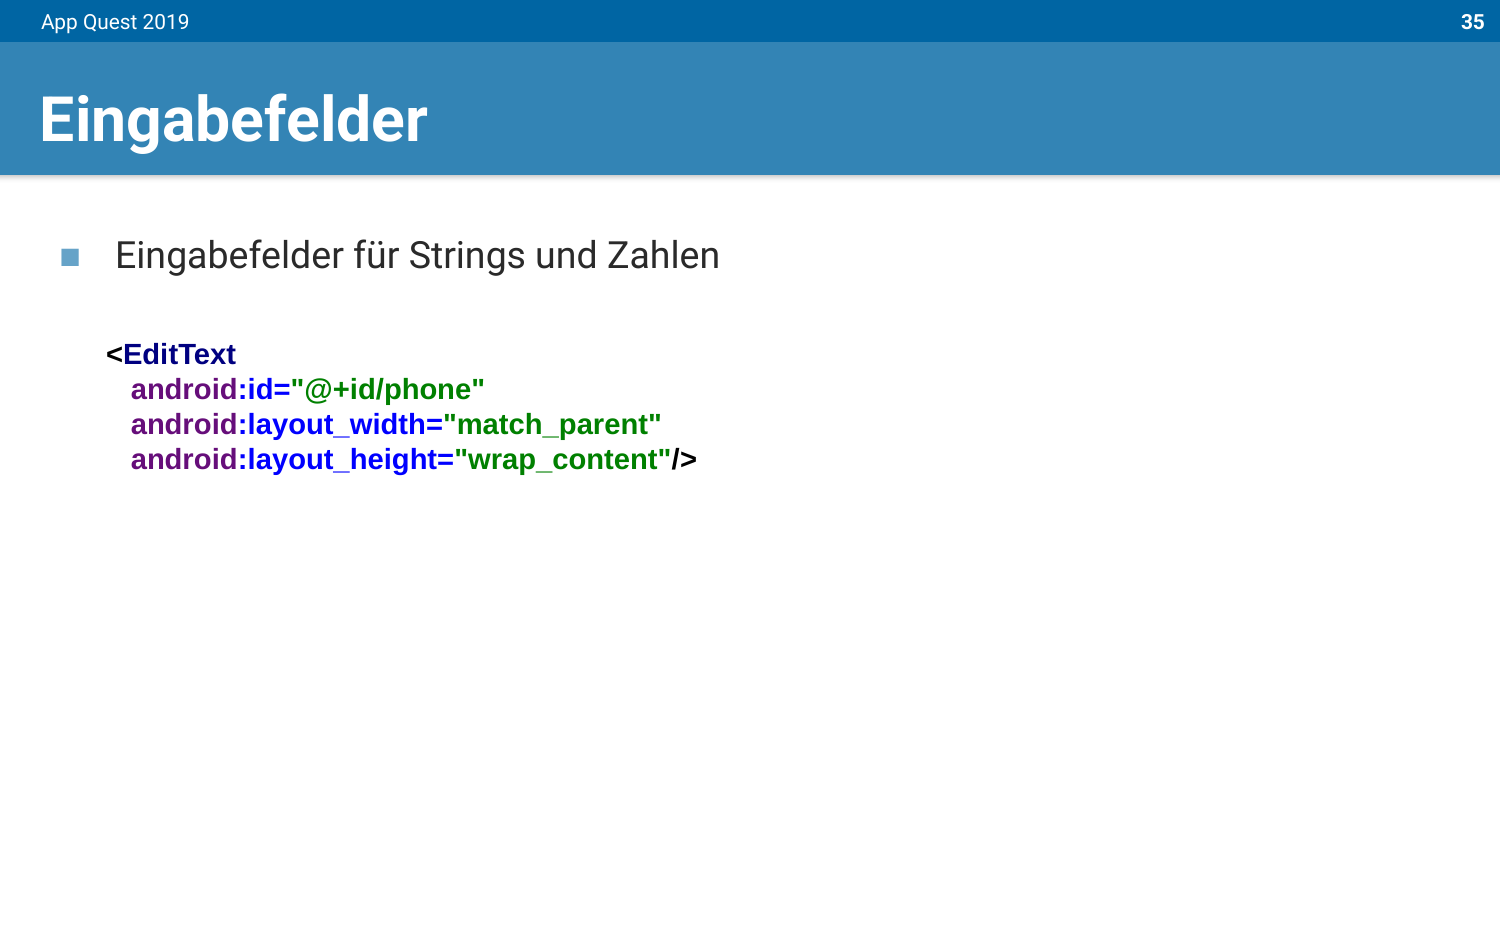

35
# Eingabefelder
Eingabefelder für Strings und Zahlen

<EditText
   android:id="@+id/phone"
   android:layout_width="match_parent"
   android:layout_height="wrap_content"/>